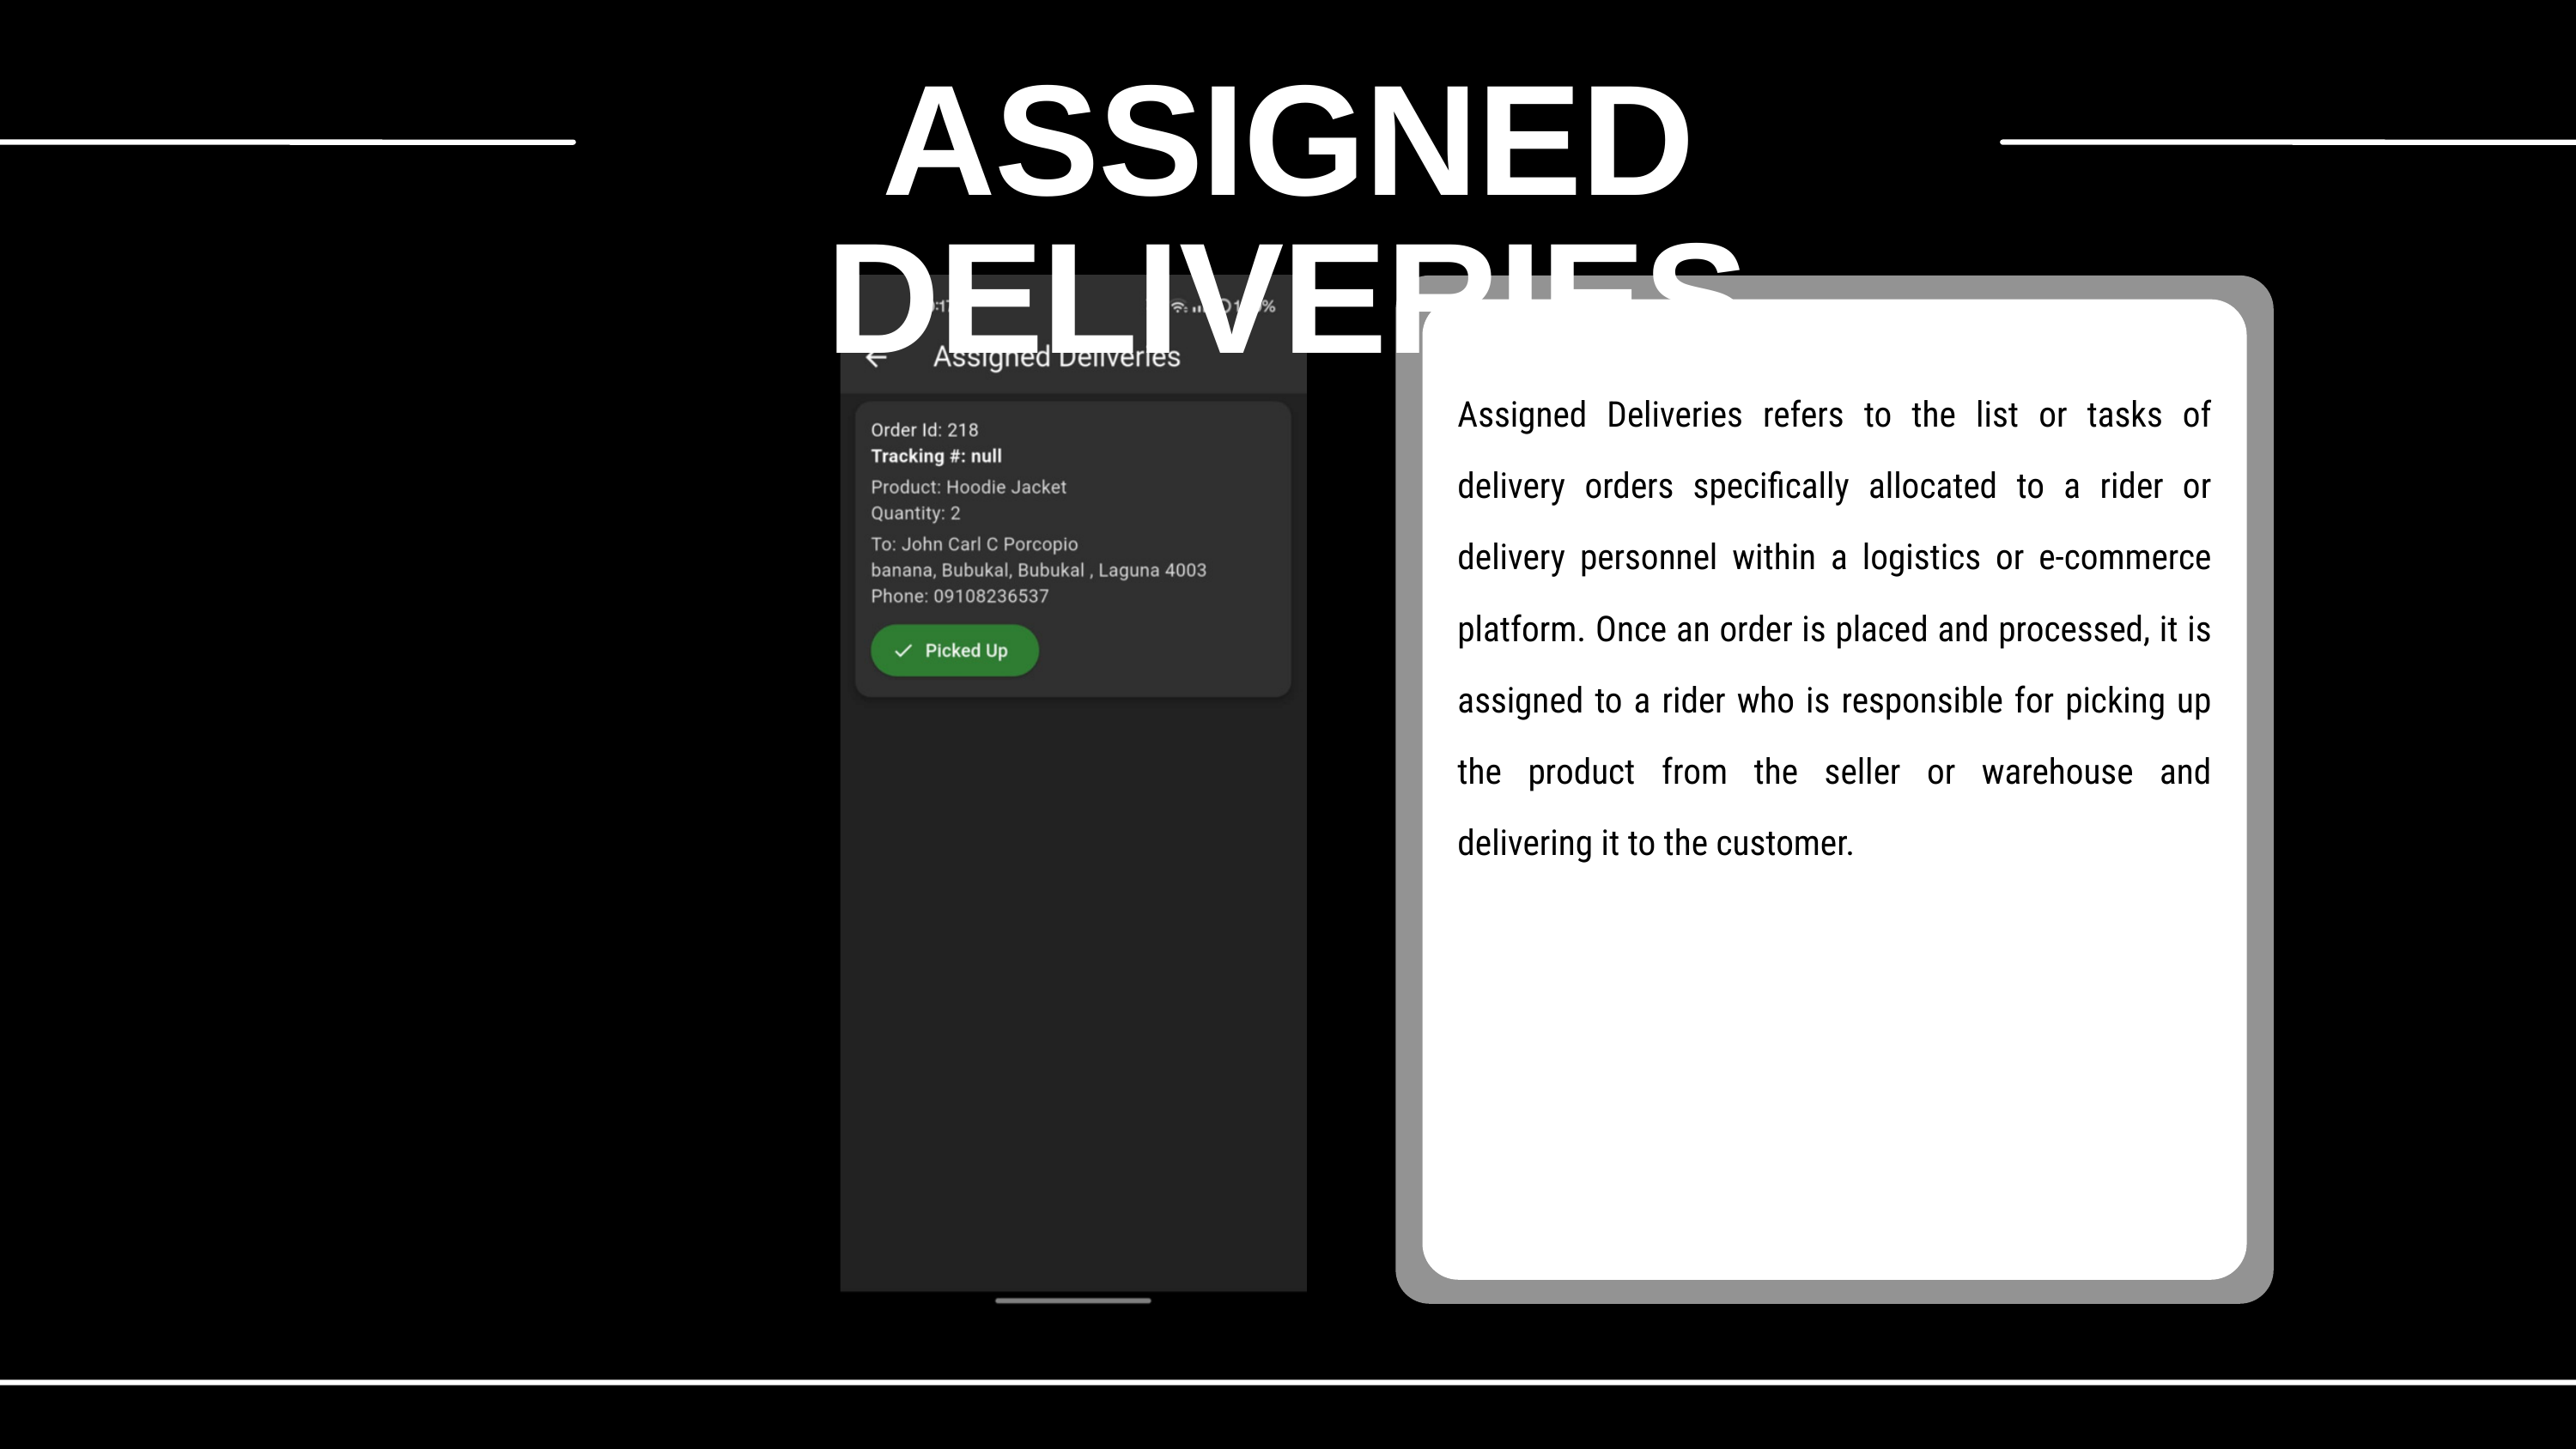

ASSIGNED DELIVERIES

Assigned Deliveries refers to the list or tasks of delivery orders specifically allocated to a rider or delivery personnel within a logistics or e-commerce platform. Once an order is placed and processed, it is assigned to a rider who is responsible for picking up the product from the seller or warehouse and delivering it to the customer.